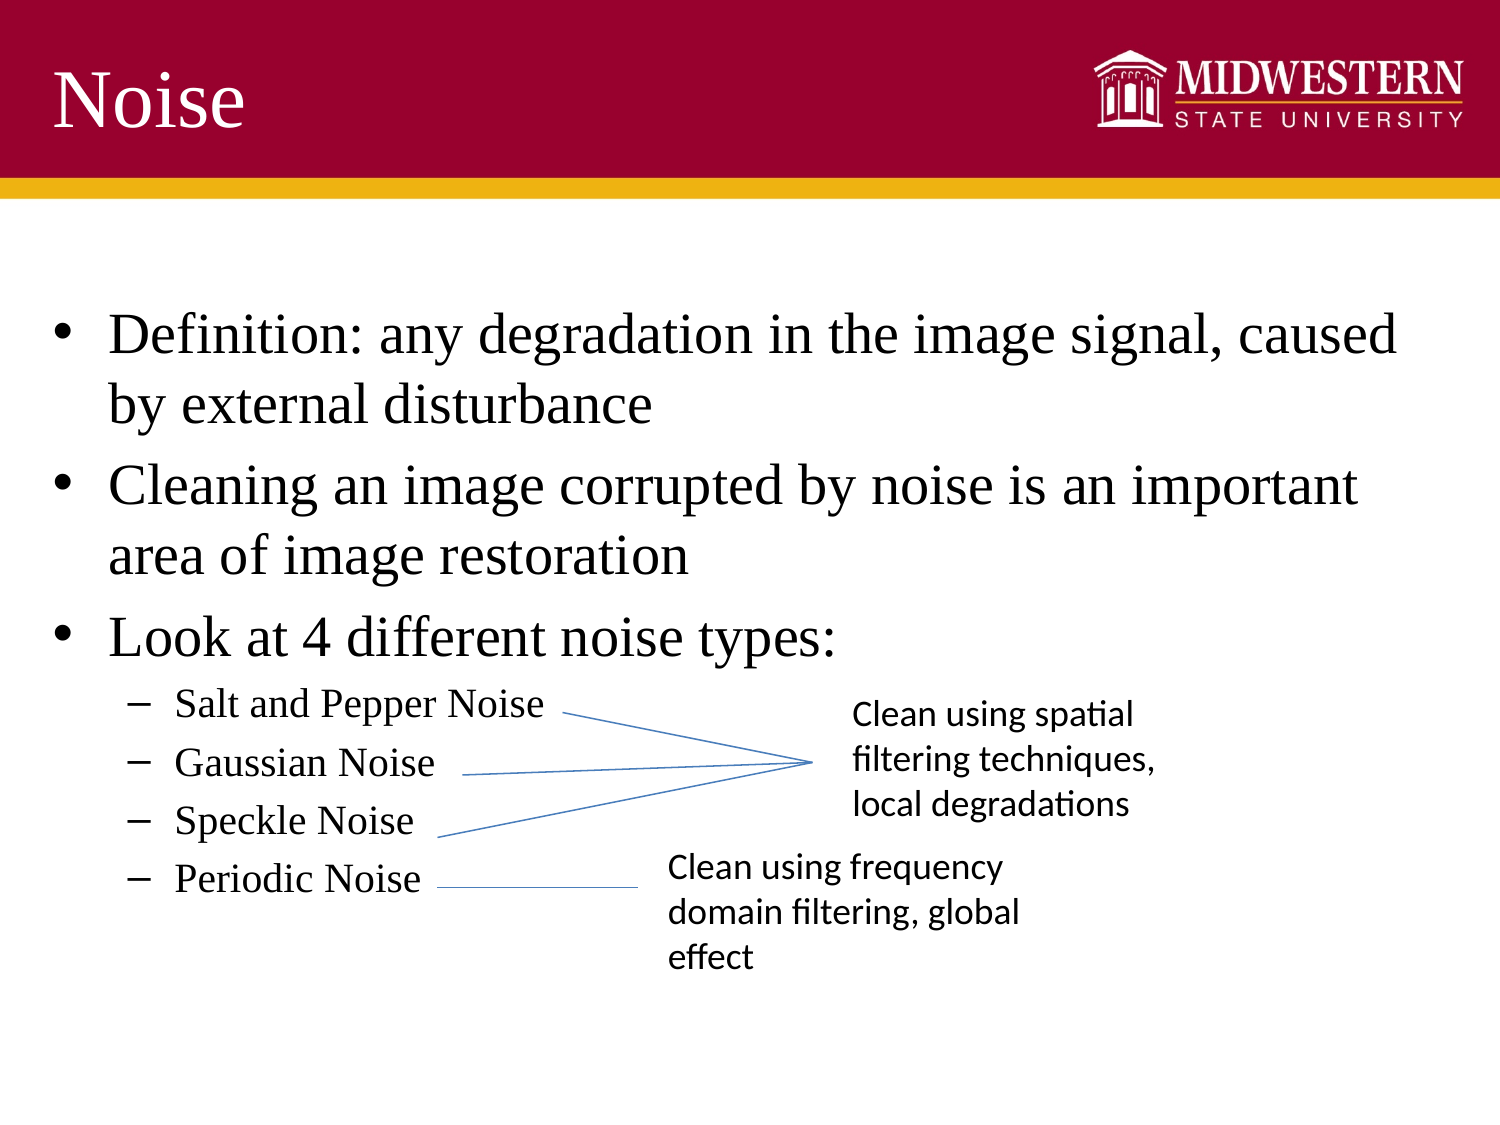

# Noise
Definition: any degradation in the image signal, caused by external disturbance
Cleaning an image corrupted by noise is an important area of image restoration
Look at 4 different noise types:
Salt and Pepper Noise
Gaussian Noise
Speckle Noise
Periodic Noise

Clean using spatial filtering techniques, local degradations
Clean using frequency domain filtering, global effect